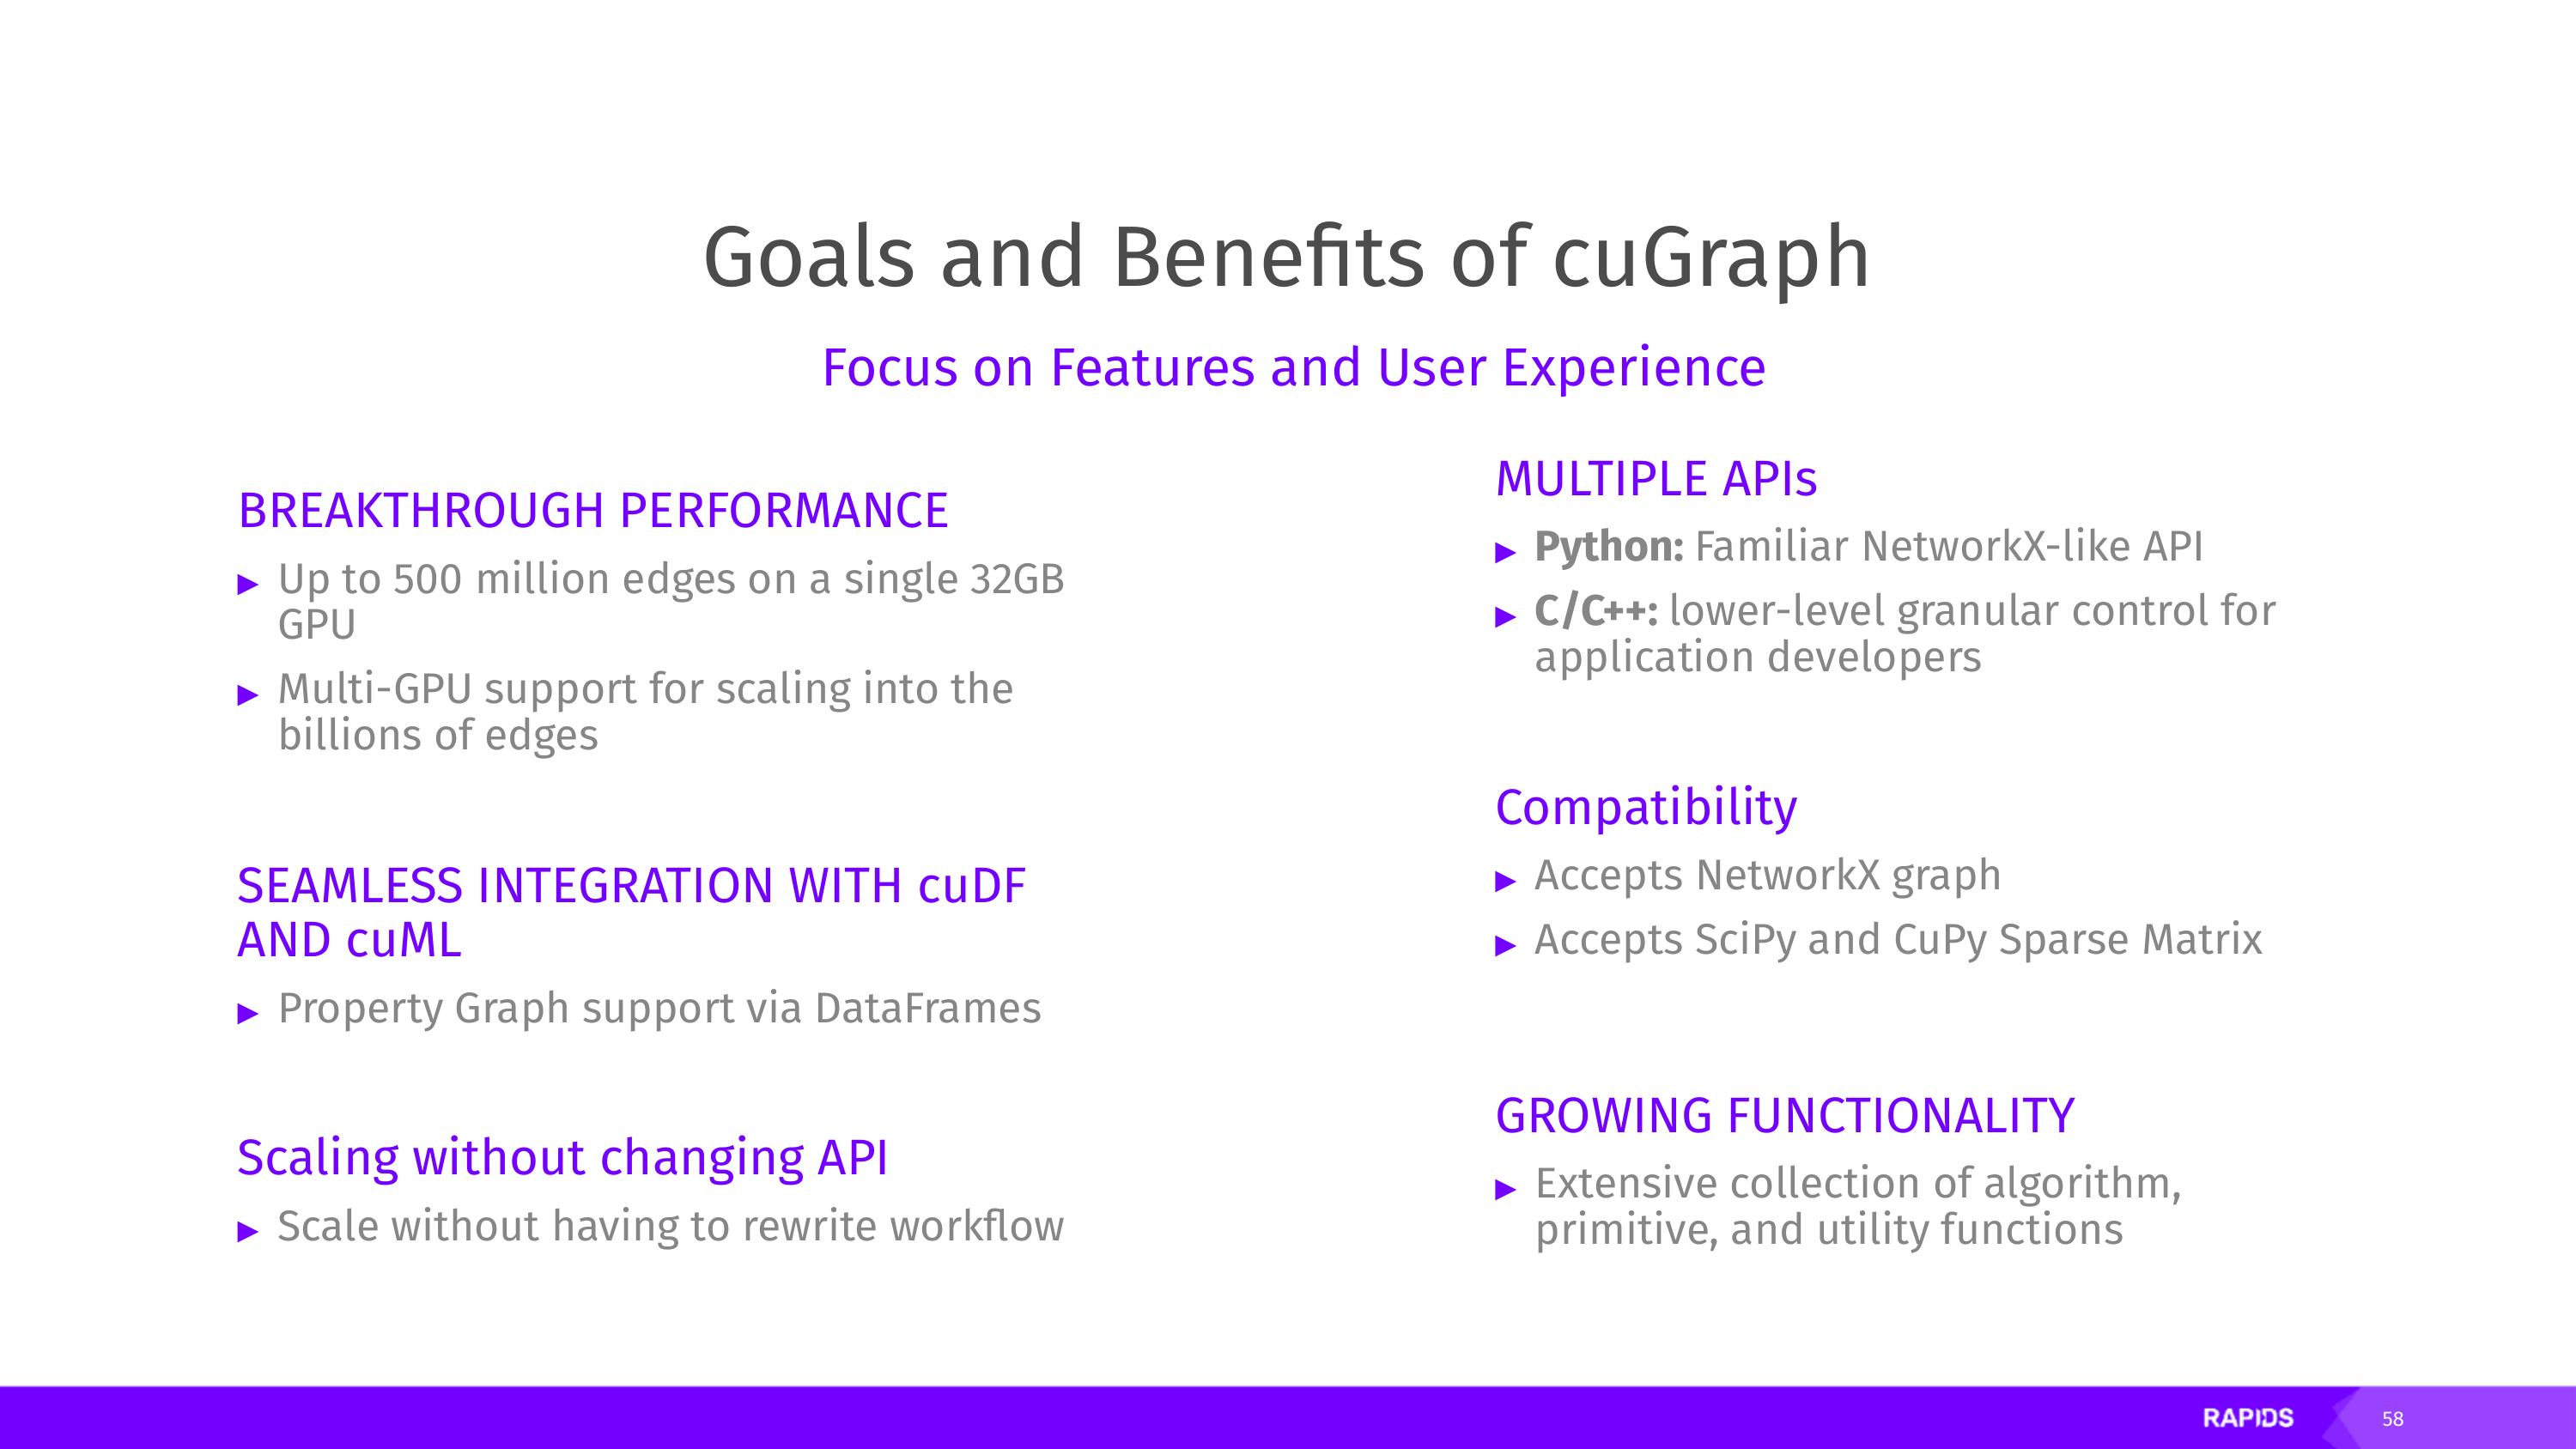

# Goals and Benefits of cuGraph
Focus on Features and User Experience
MULTIPLE APIs
Python: Familiar NetworkX-like API
C/C++: lower-level granular control for application developers

Compatibility
Accepts NetworkX graph
Accepts SciPy and CuPy Sparse Matrix

GROWING FUNCTIONALITY
Extensive collection of algorithm, primitive, and utility functions
BREAKTHROUGH PERFORMANCE
Up to 500 million edges on a single 32GB GPU
Multi-GPU support for scaling into the billions of edges

SEAMLESS INTEGRATION WITH cuDF AND cuML
Property Graph support via DataFrames

Scaling without changing API
Scale without having to rewrite workflow